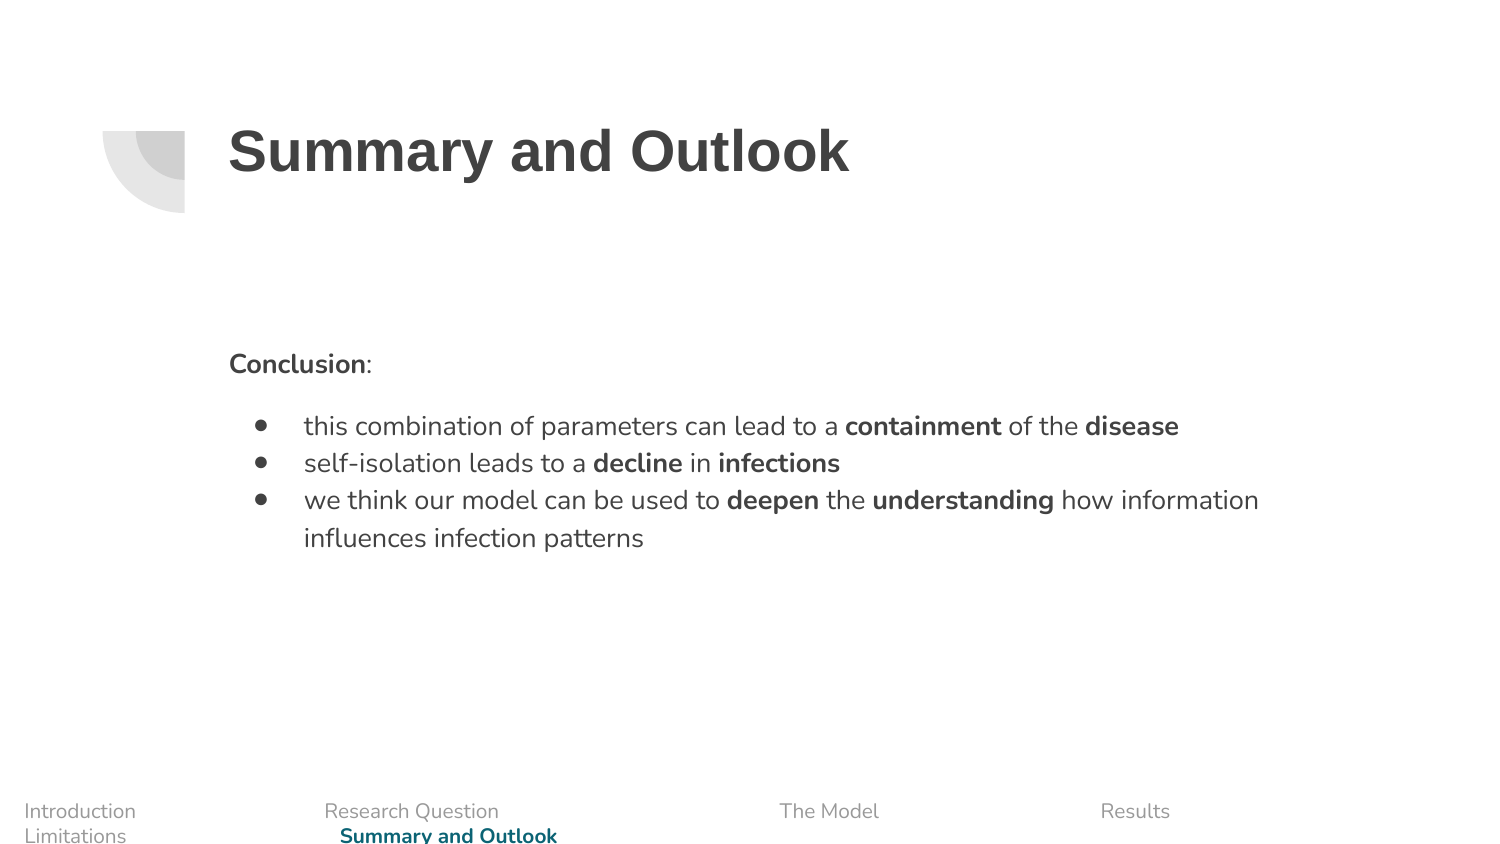

# Summary and Outlook
Conclusion:
this combination of parameters can lead to a containment of the disease
self-isolation leads to a decline in infections
we think our model can be used to deepen the understanding how information influences infection patterns

Introduction	   	Research Question 	        	 The Model	      	     Results 	        	 Limitations 	       	   Summary and Outlook